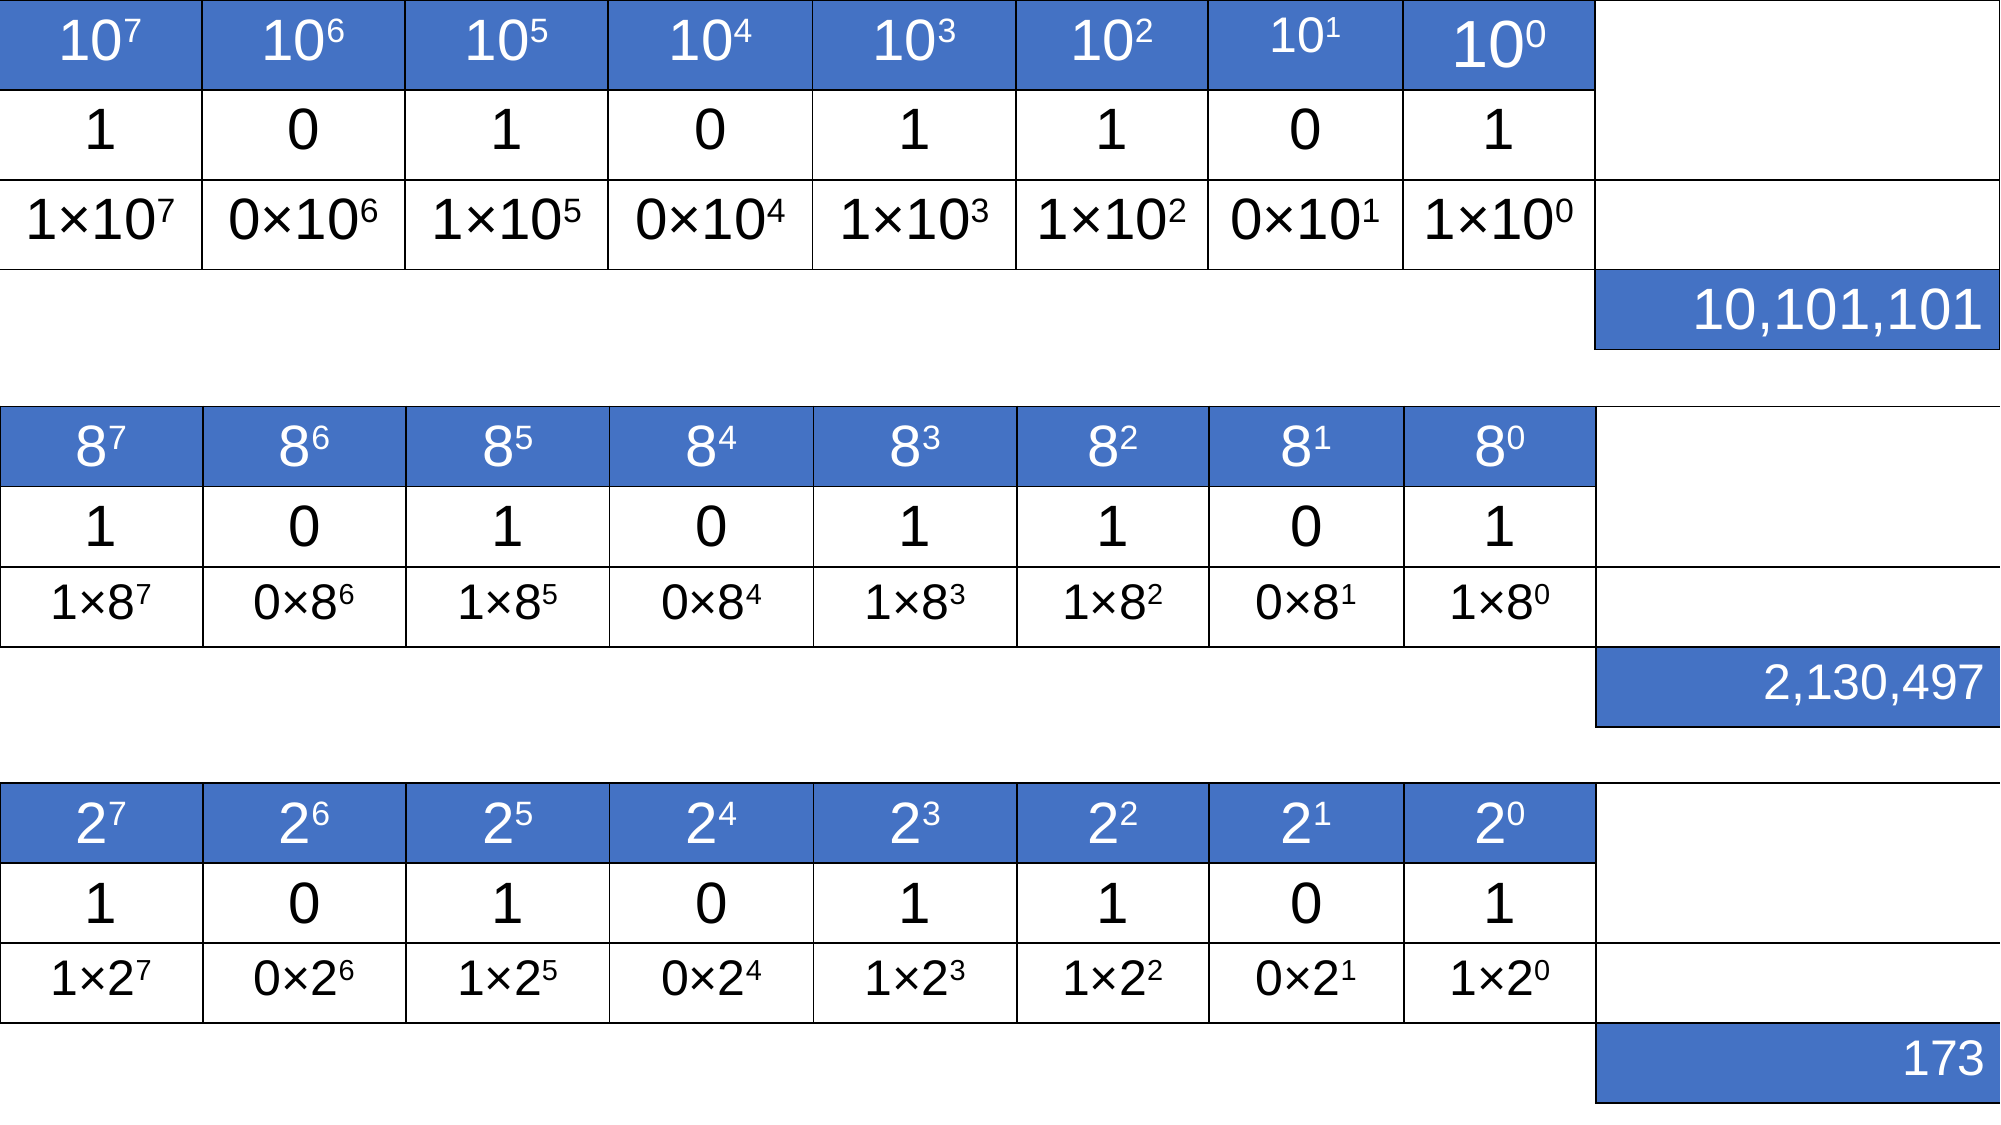

| 107 | 106 | 105 | 104 | 103 | 102 | 101 | 100 |  |
| --- | --- | --- | --- | --- | --- | --- | --- | --- |
| 1 | 0 | 1 | 0 | 1 | 1 | 0 | 1 |  |
| 1×107 | 0×106 | 1×105 | 0×104 | 1×103 | 1×102 | 0×101 | 1×100 |  |
|  |  |  |  |  |  |  |  | 10,101,101 |
| 87 | 86 | 85 | 84 | 83 | 82 | 81 | 80 |  |
| --- | --- | --- | --- | --- | --- | --- | --- | --- |
| 1 | 0 | 1 | 0 | 1 | 1 | 0 | 1 |  |
| 1×87 | 0×86 | 1×85 | 0×84 | 1×83 | 1×82 | 0×81 | 1×80 |  |
|  |  |  |  |  |  |  |  | 2,130,497 |
| 27 | 26 | 25 | 24 | 23 | 22 | 21 | 20 |  |
| --- | --- | --- | --- | --- | --- | --- | --- | --- |
| 1 | 0 | 1 | 0 | 1 | 1 | 0 | 1 |  |
| 1×27 | 0×26 | 1×25 | 0×24 | 1×23 | 1×22 | 0×21 | 1×20 |  |
|  |  |  |  |  |  |  |  | 173 |